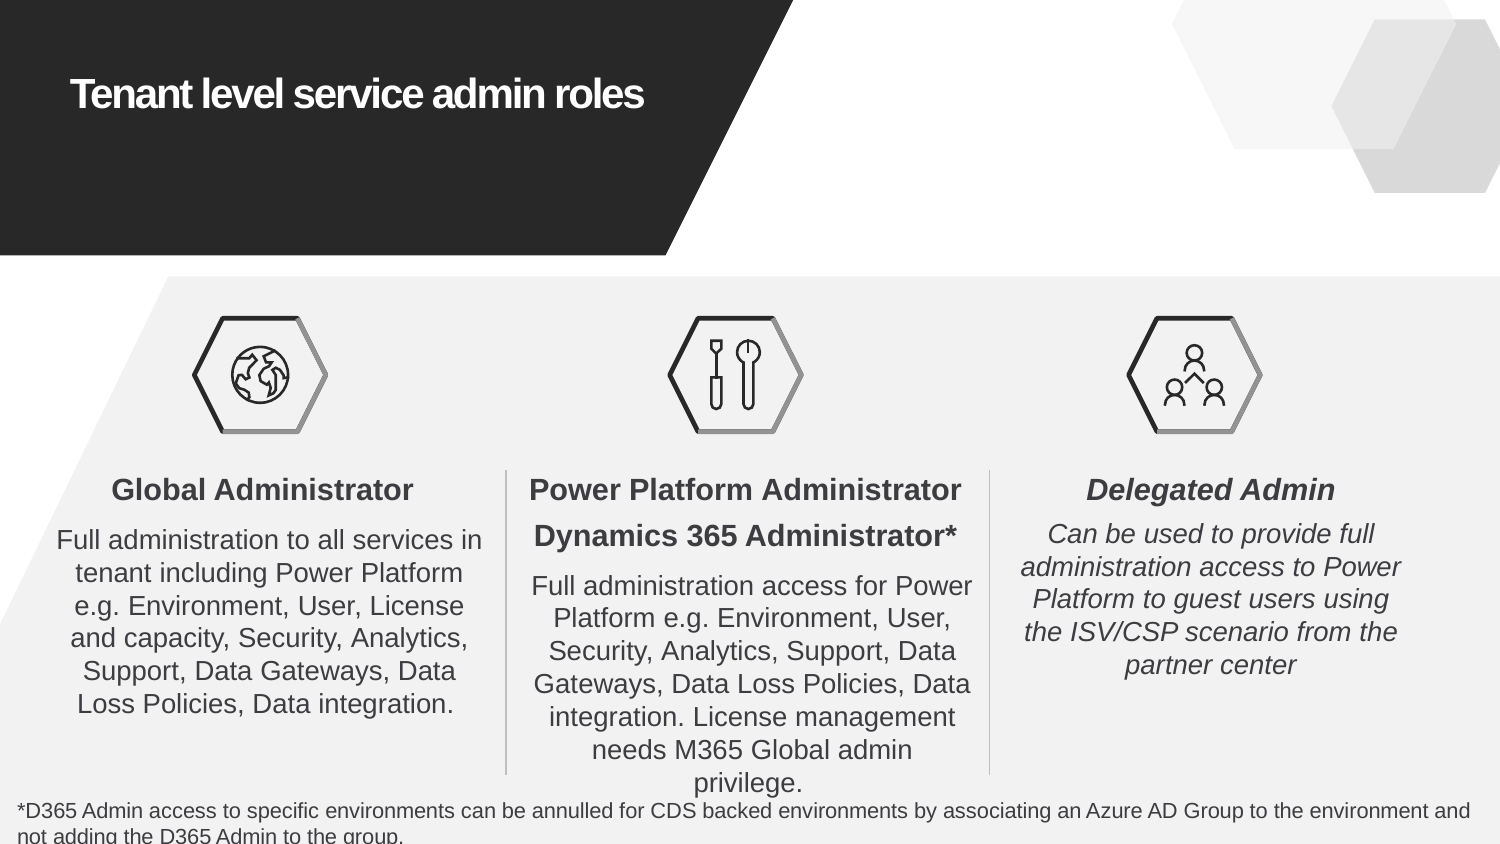

# Tenant level service admin roles

Global Administrator
Full administration to all services in tenant including Power Platform e.g. Environment, User, License and capacity, Security, Analytics, Support, Data Gateways, Data Loss Policies, Data integration.
Power Platform Administrator
Dynamics 365 Administrator*
Full administration access for Power Platform e.g. Environment, User, Security, Analytics, Support, Data Gateways, Data Loss Policies, Data integration. License management needs M365 Global admin privilege.
Delegated Admin
Can be used to provide full administration access to Power Platform to guest users using the ISV/CSP scenario from the partner center
*D365 Admin access to specific environments can be annulled for CDS backed environments by associating an Azure AD Group to the environment and not adding the D365 Admin to the group.